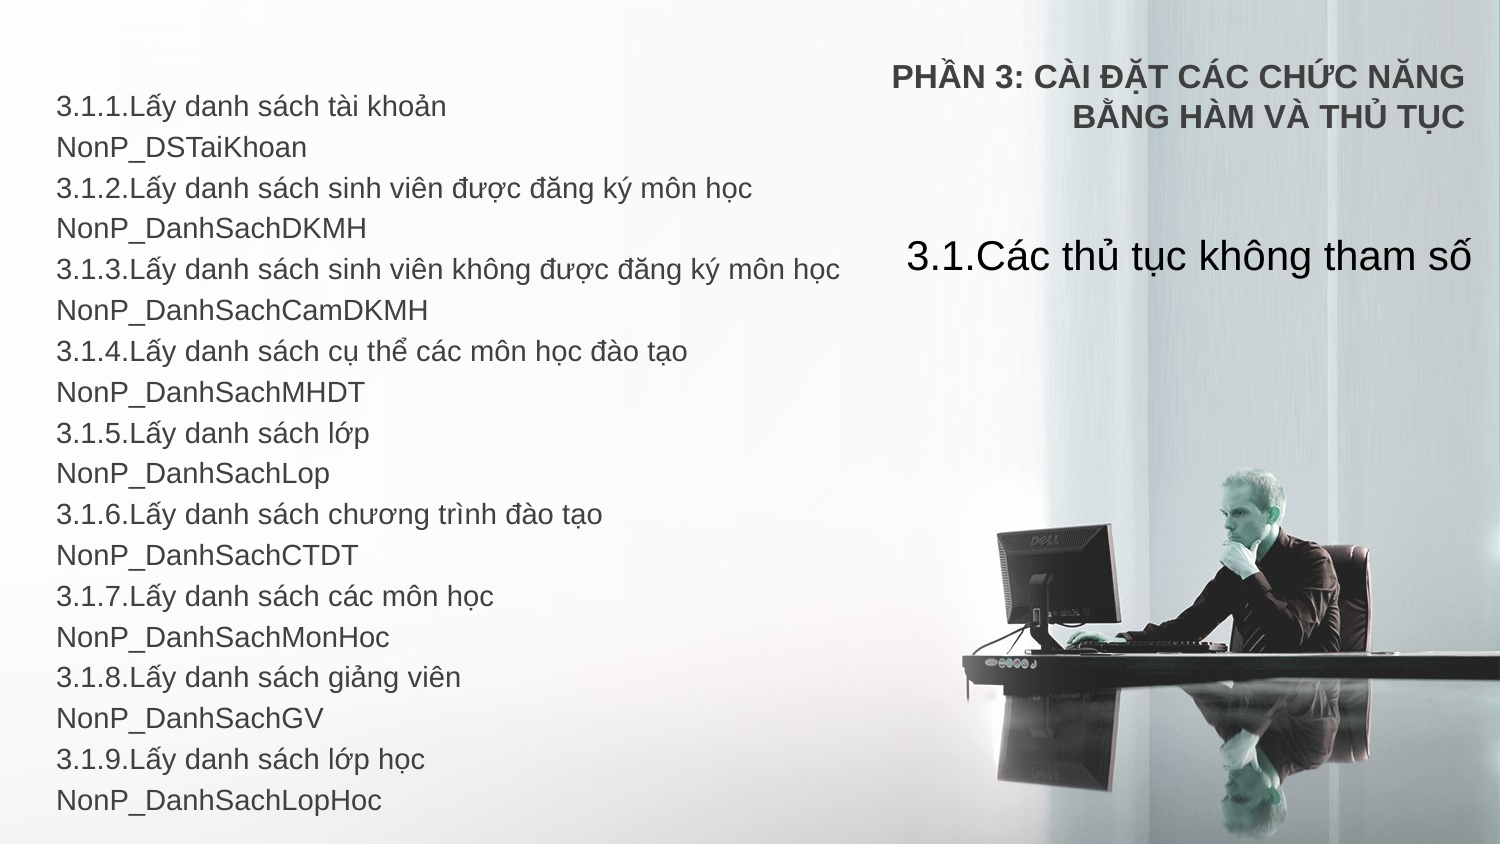

PHẦN 3: CÀI ĐẶT CÁC CHỨC NĂNG BẰNG HÀM VÀ THỦ TỤC
3.1.Các thủ tục không tham số
3.1.1.Lấy danh sách tài khoản
NonP_DSTaiKhoan
3.1.2.Lấy danh sách sinh viên được đăng ký môn học
NonP_DanhSachDKMH
3.1.3.Lấy danh sách sinh viên không được đăng ký môn học
NonP_DanhSachCamDKMH
3.1.4.Lấy danh sách cụ thể các môn học đào tạo
NonP_DanhSachMHDT
3.1.5.Lấy danh sách lớp
NonP_DanhSachLop
3.1.6.Lấy danh sách chương trình đào tạo
NonP_DanhSachCTDT
3.1.7.Lấy danh sách các môn học
NonP_DanhSachMonHoc
3.1.8.Lấy danh sách giảng viên
NonP_DanhSachGV
3.1.9.Lấy danh sách lớp học
NonP_DanhSachLopHoc